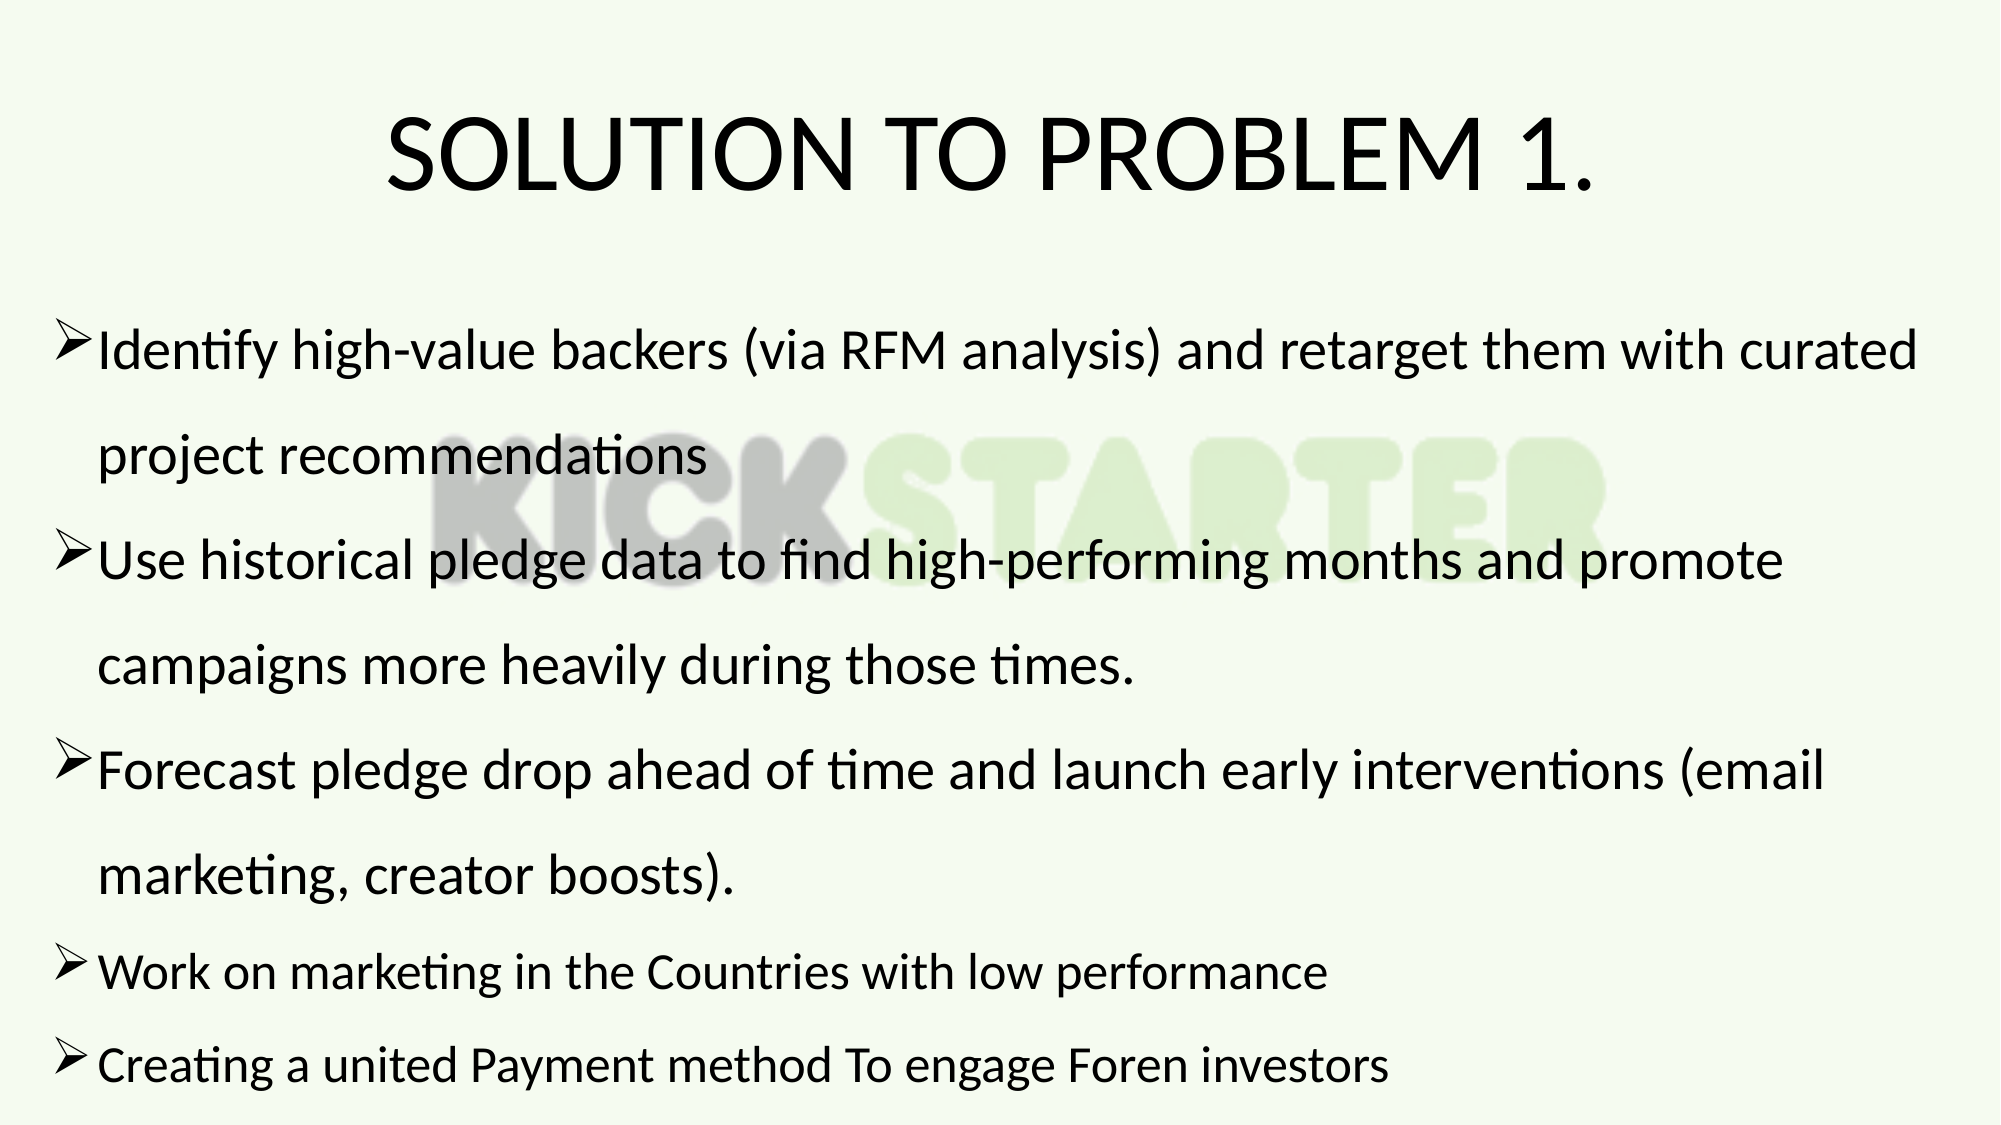

SOLUTION TO PROBLEM 1.
Identify high-value backers (via RFM analysis) and retarget them with curated project recommendations
Use historical pledge data to find high-performing months and promote campaigns more heavily during those times.
Forecast pledge drop ahead of time and launch early interventions (email marketing, creator boosts).
Work on marketing in the Countries with low performance
Creating a united Payment method To engage Foren investors